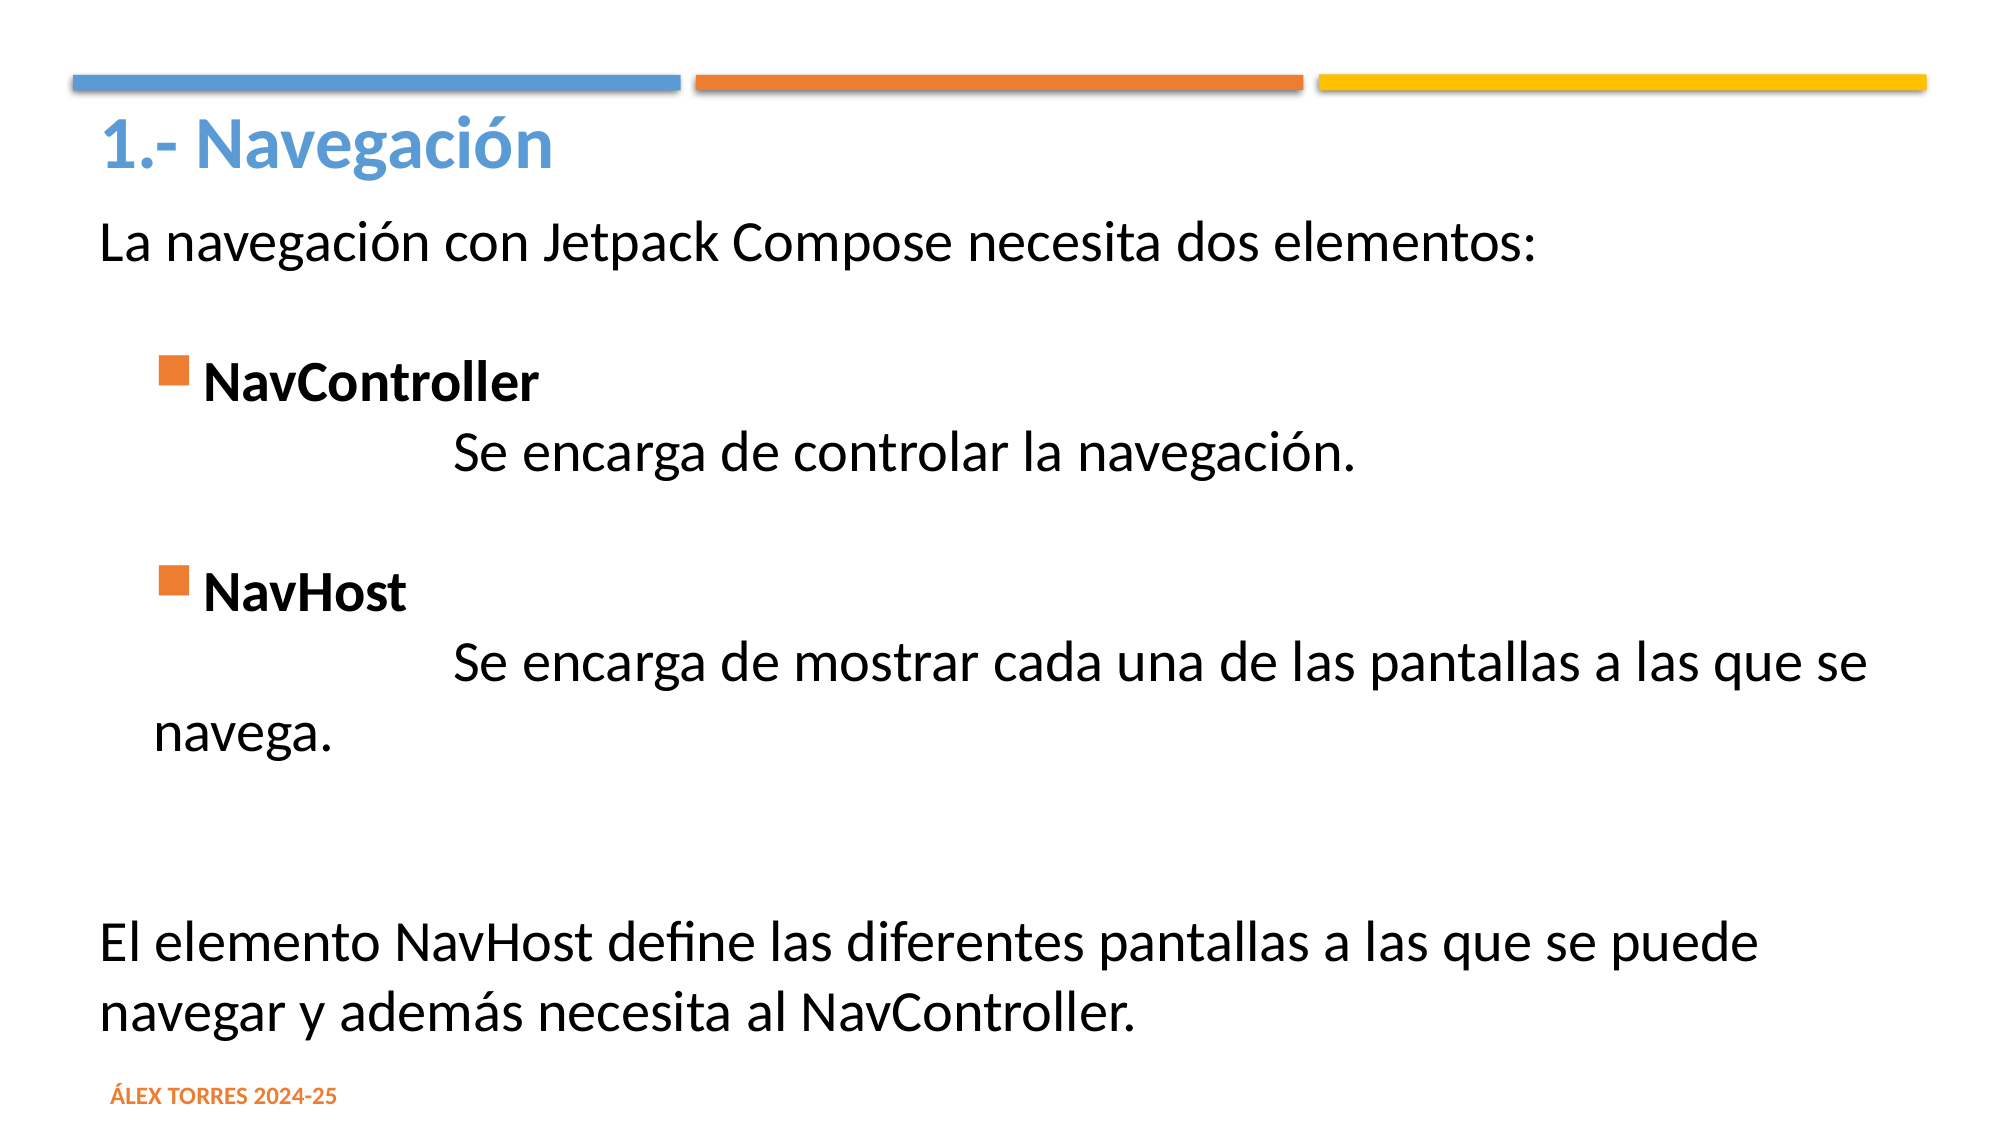

1.- Navegación
La navegación con Jetpack Compose necesita dos elementos:

NavController
		Se encarga de controlar la navegación.

NavHost
		Se encarga de mostrar cada una de las pantallas a las que se navega.

El elemento NavHost define las diferentes pantallas a las que se puede navegar y además necesita al NavController.